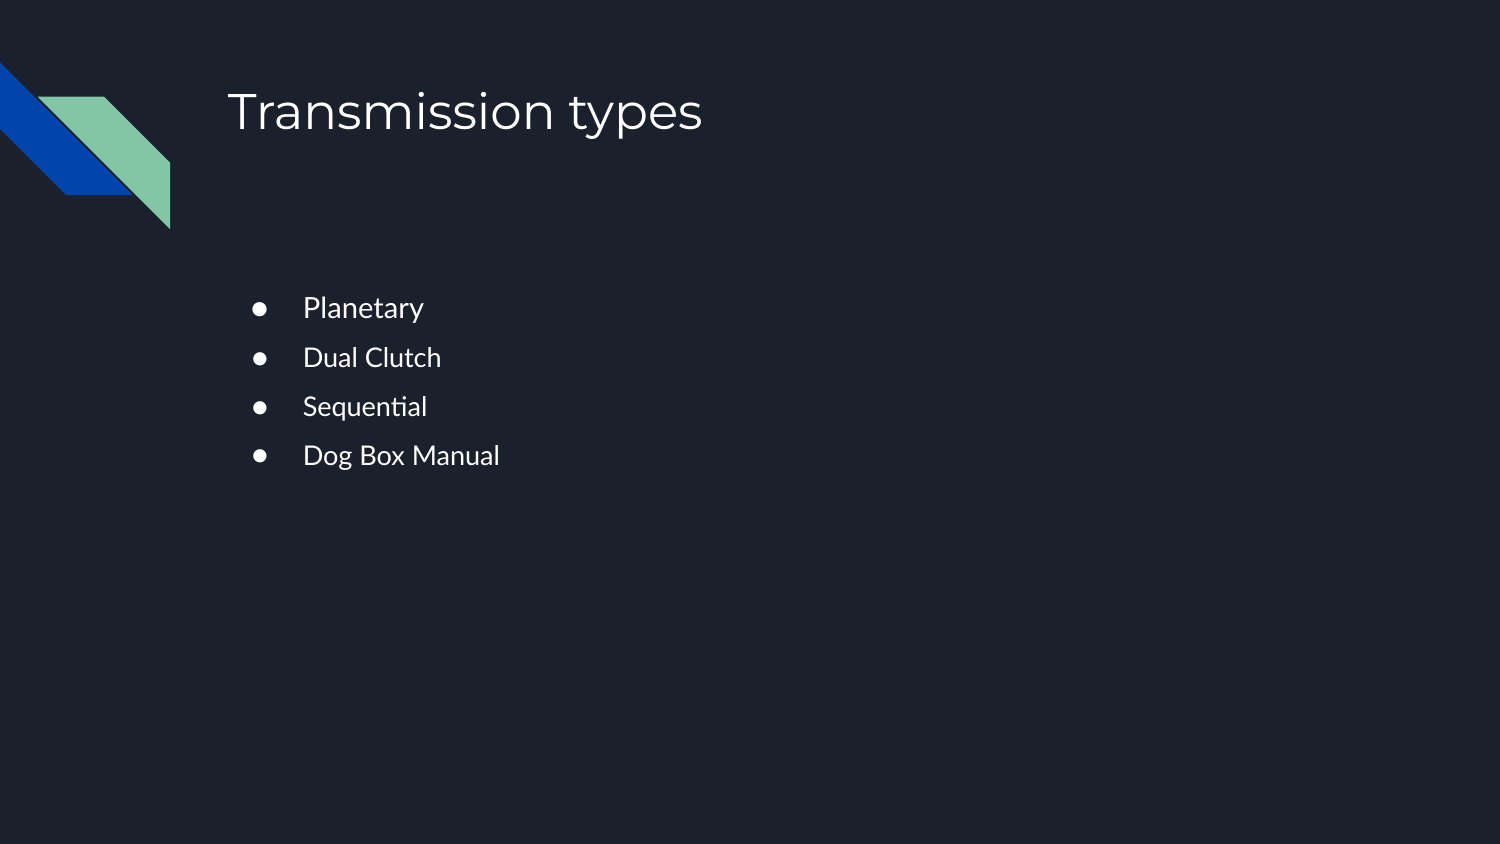

# Transmission types
Planetary
Dual Clutch
Sequential
Dog Box Manual